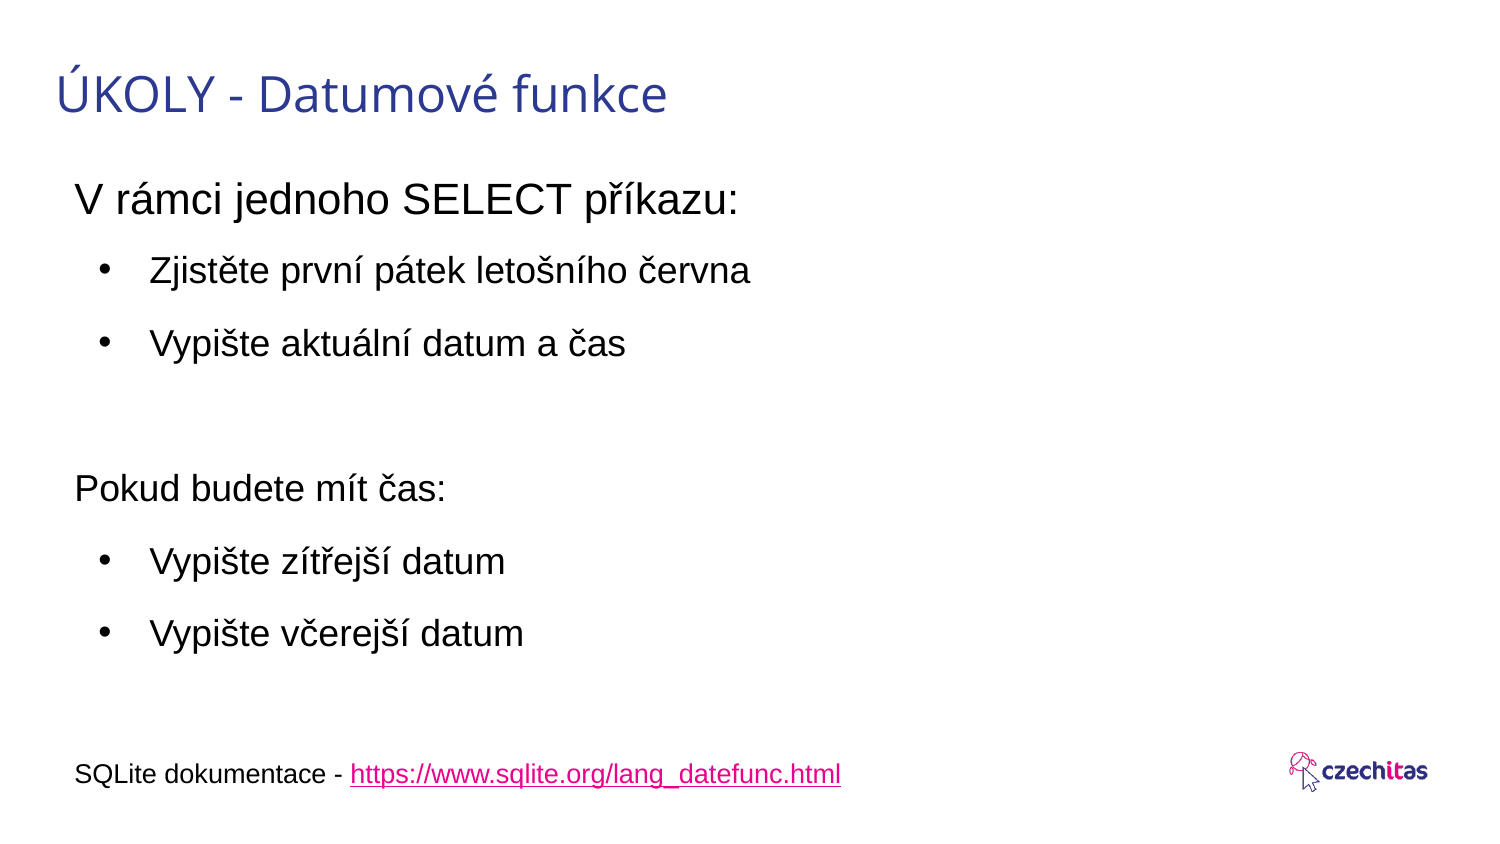

# ÚKOLY - Datumové funkce
V rámci jednoho SELECT příkazu:
Zjistěte první pátek letošního června
Vypište aktuální datum a čas

Pokud budete mít čas:
Vypište zítřejší datum
Vypište včerejší datum

SQLite dokumentace - https://www.sqlite.org/lang_datefunc.html